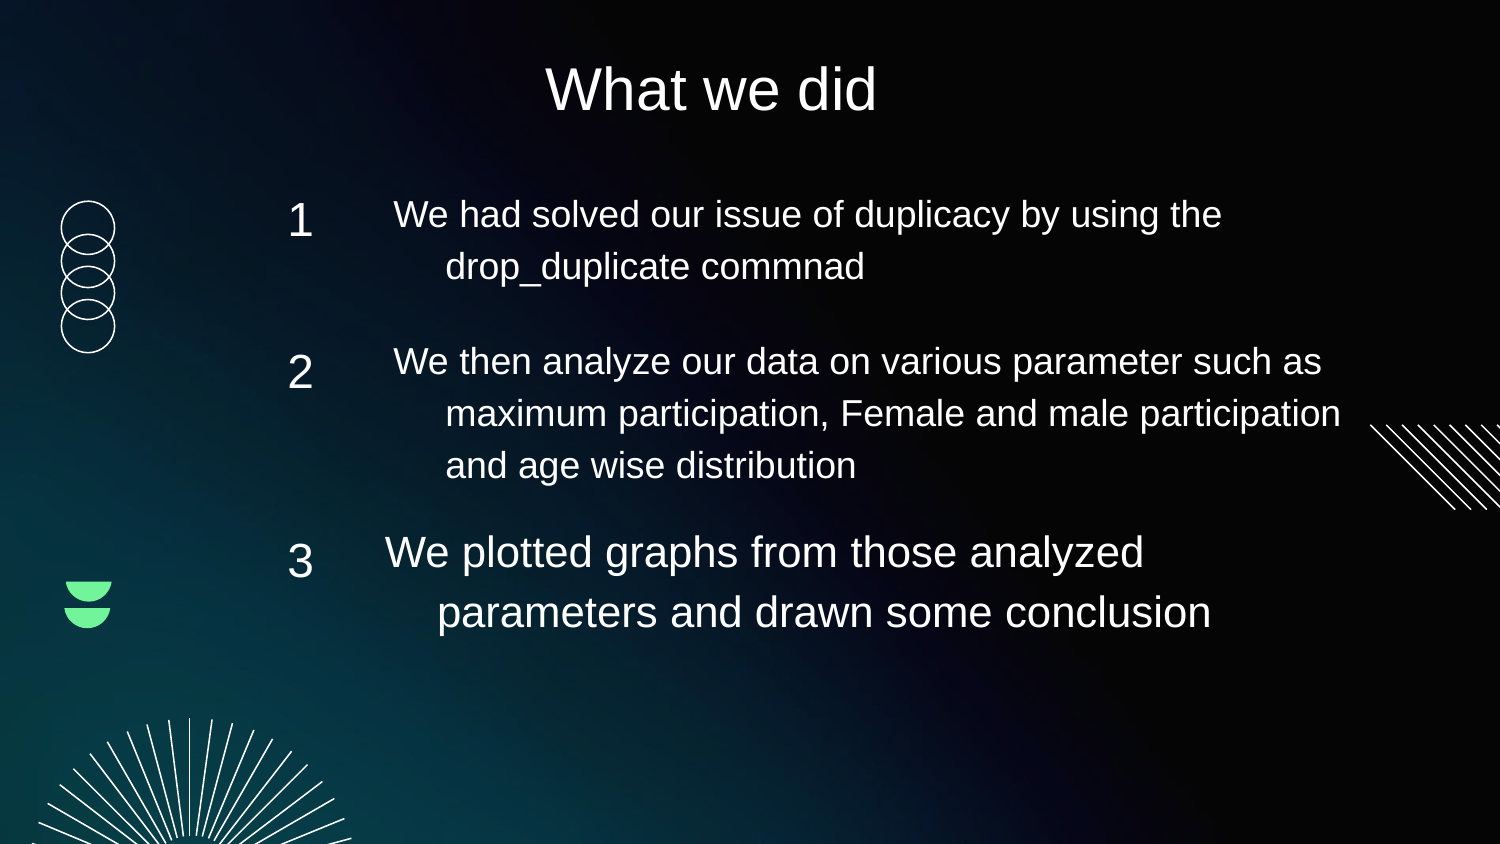

What we did
We had solved our issue of duplicacy by using the drop_duplicate commnad
# 1
We then analyze our data on various parameter such as maximum participation, Female and male participation and age wise distribution
2
We plotted graphs from those analyzed parameters and drawn some conclusion
3